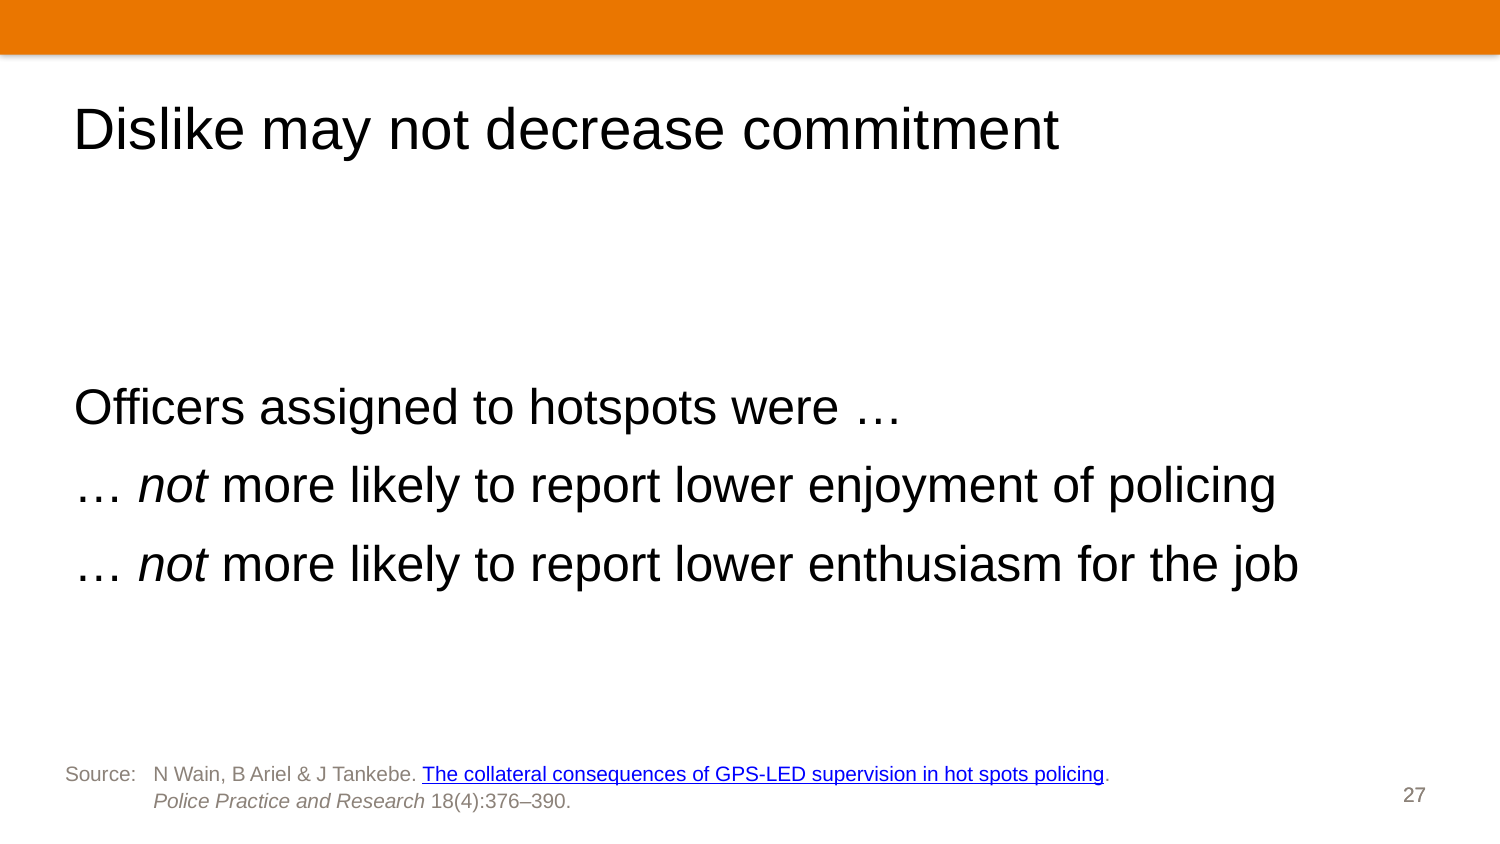

# Dislike may not decrease commitment
Officers assigned to hotspots were …
… not more likely to report lower enjoyment of policing
… not more likely to report lower enthusiasm for the job
Source:	N Wain, B Ariel & J Tankebe. The collateral consequences of GPS-LED supervision in hot spots policing. Police Practice and Research 18(4):376–390.